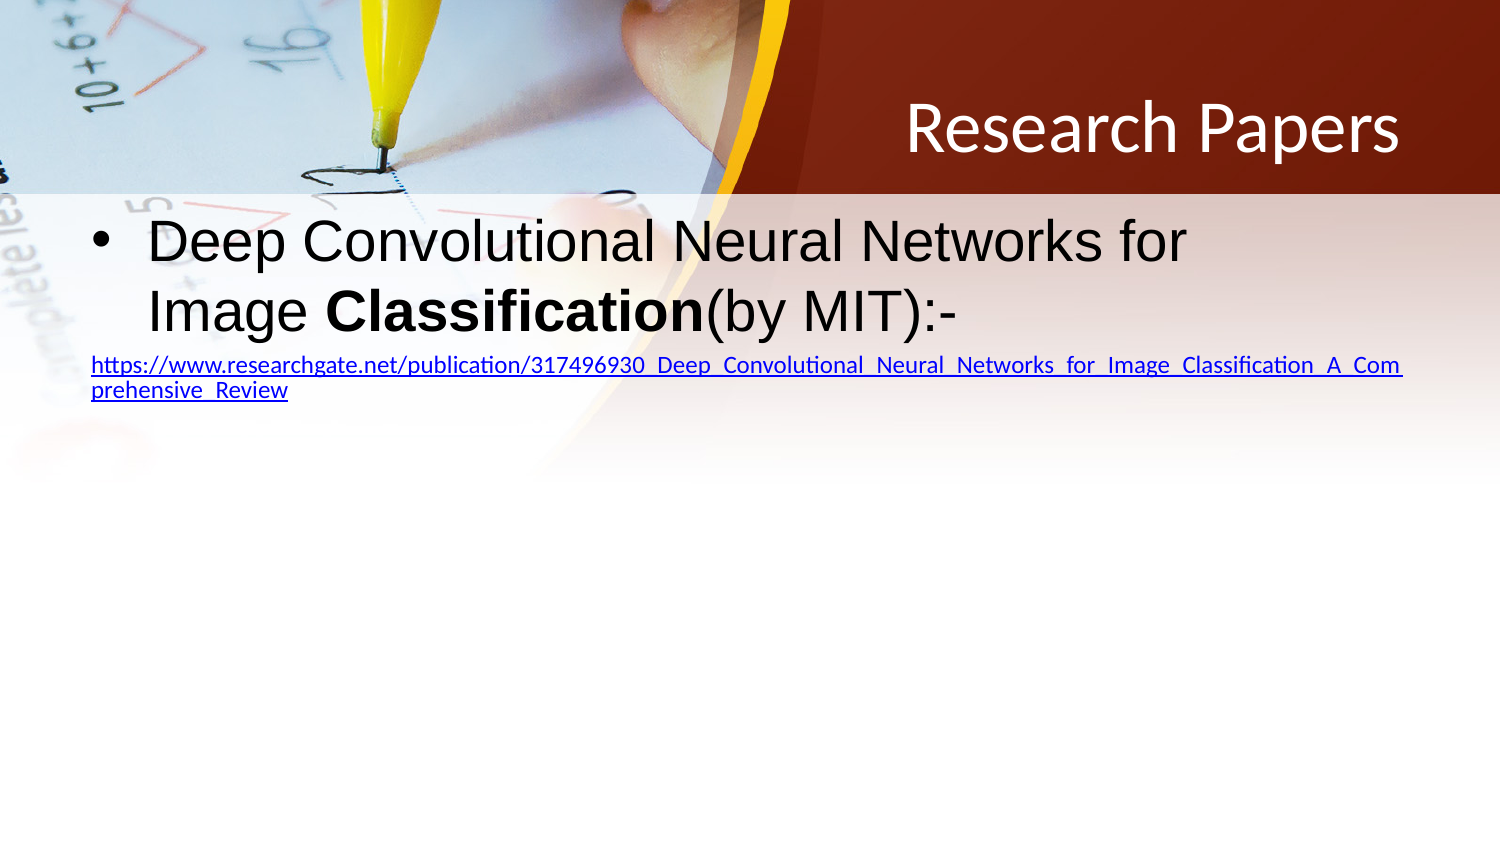

# Research Papers
Deep Convolutional Neural Networks for Image Classification(by MIT):-
https://www.researchgate.net/publication/317496930_Deep_Convolutional_Neural_Networks_for_Image_Classification_A_Comprehensive_Review